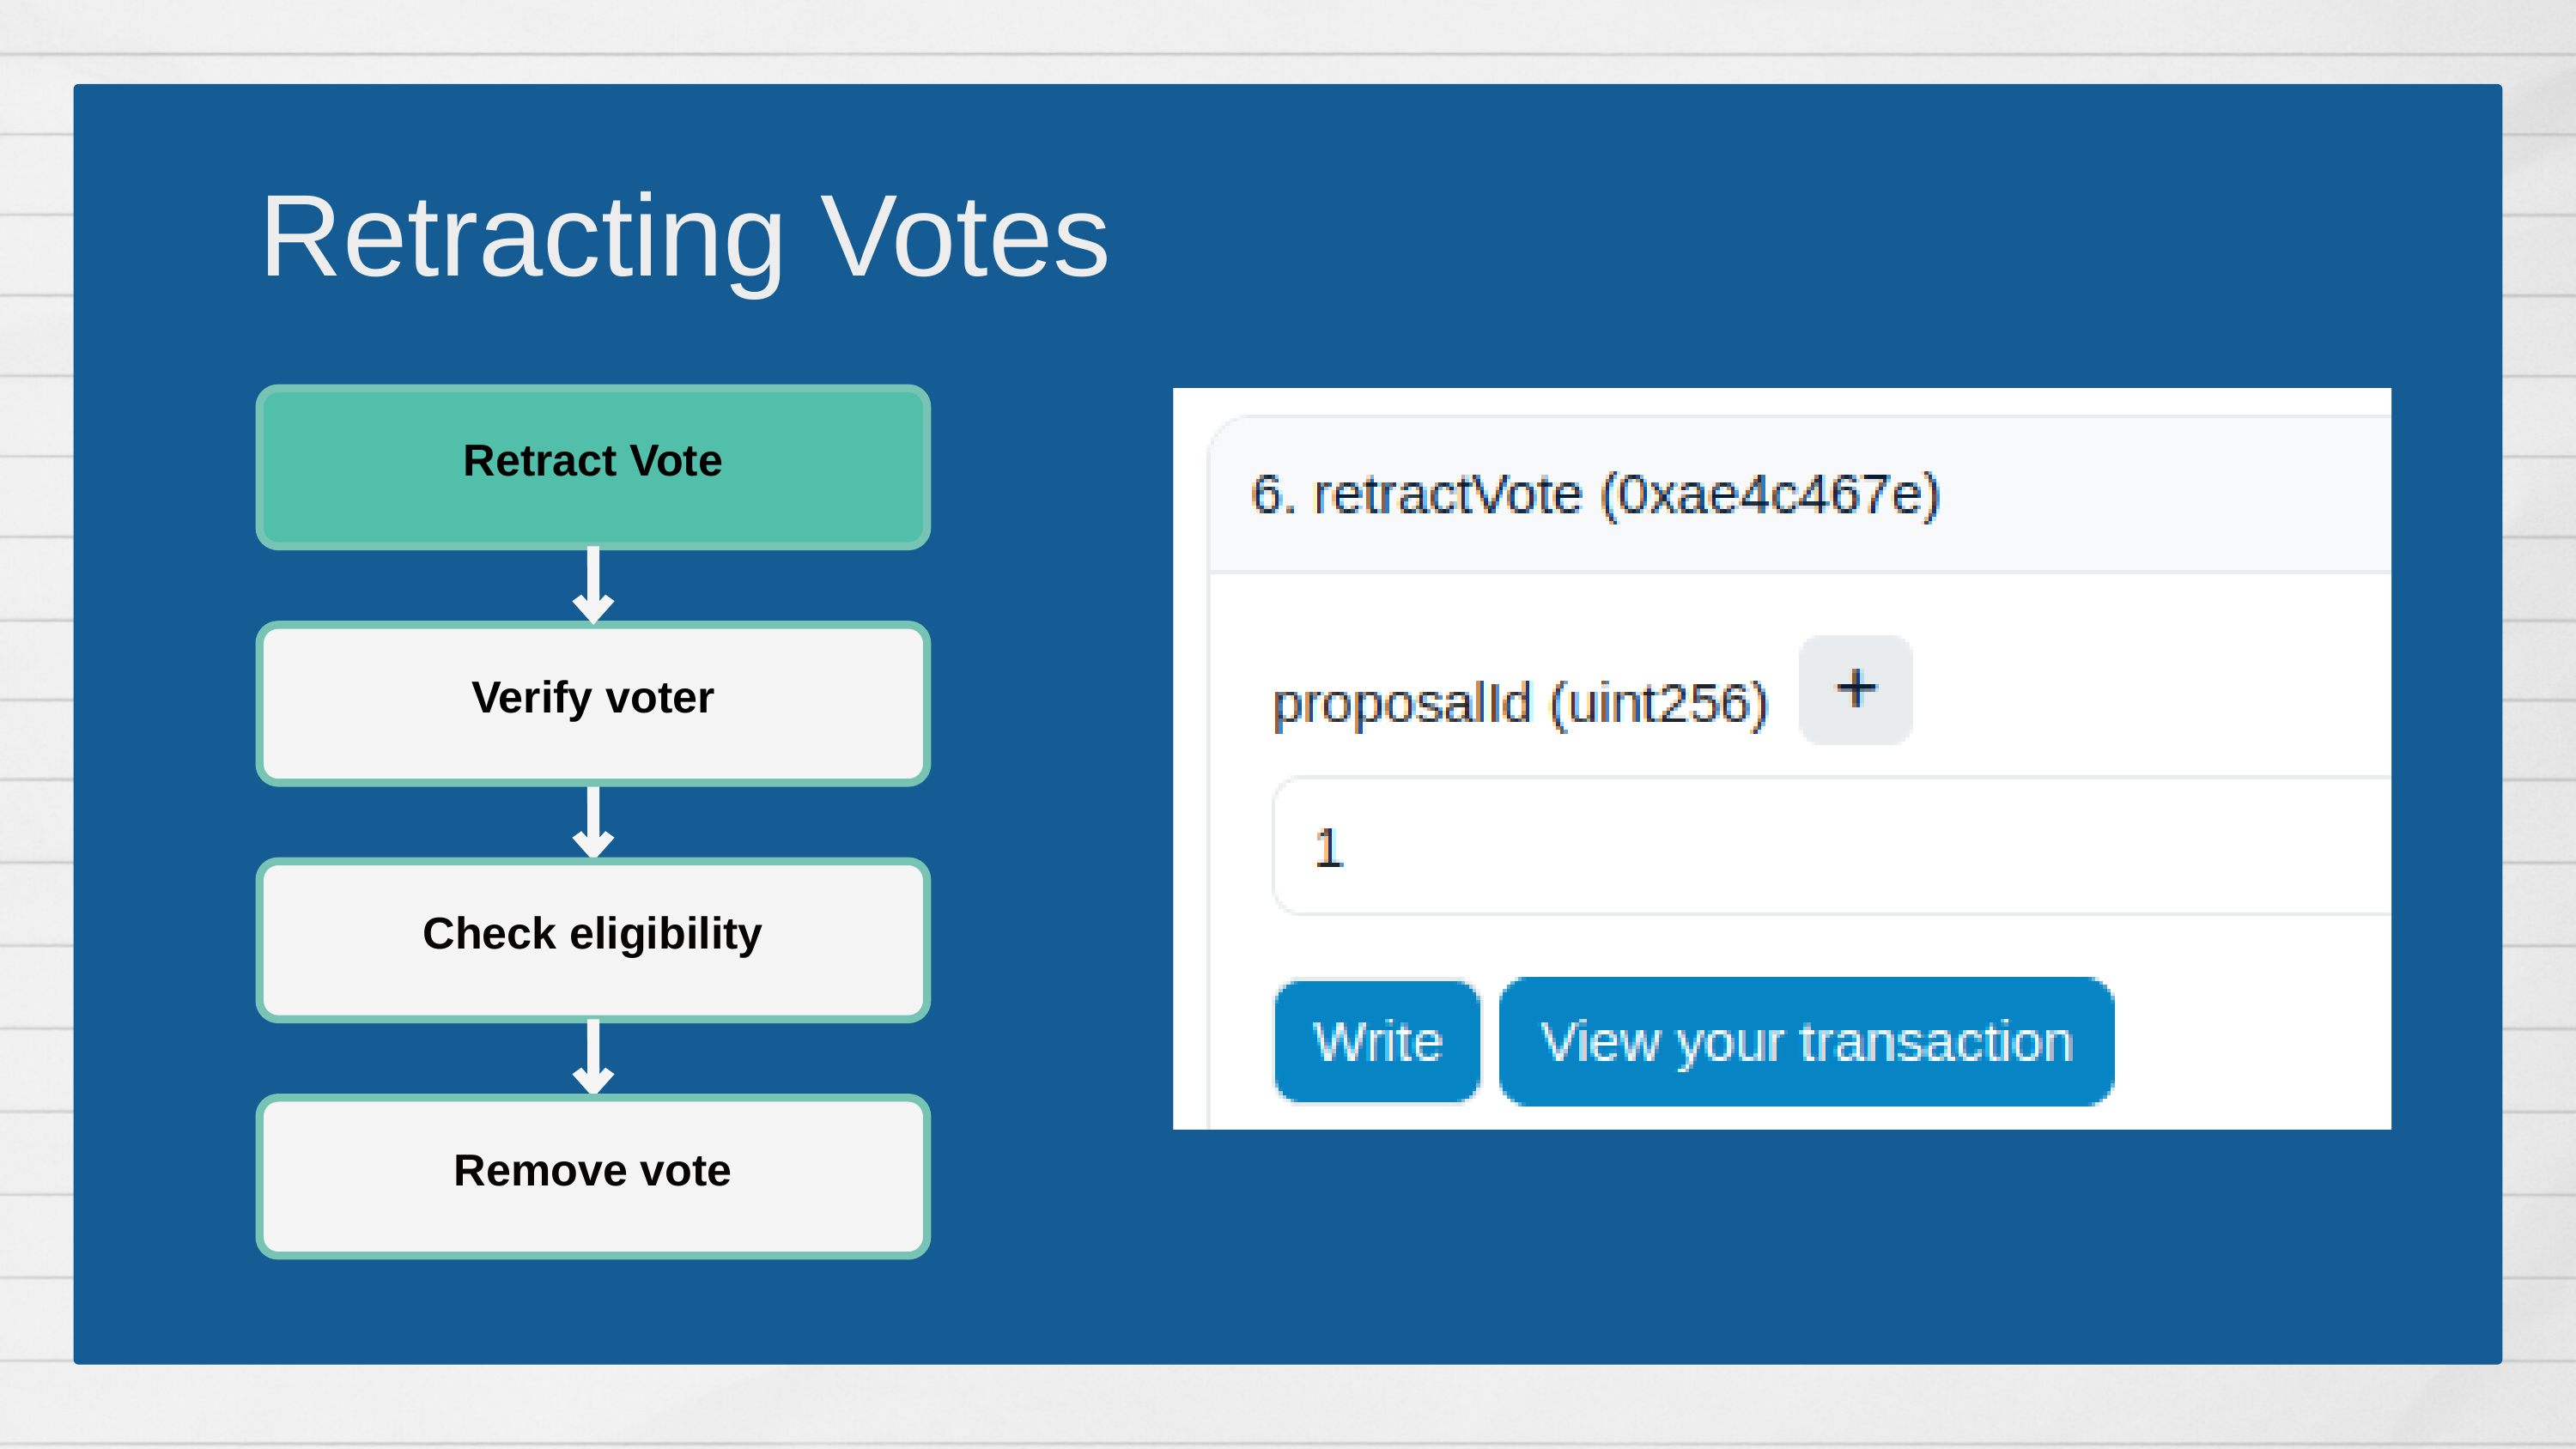

Retracting Votes

Retract Vote

Verify voter

Check eligibility

Remove vote